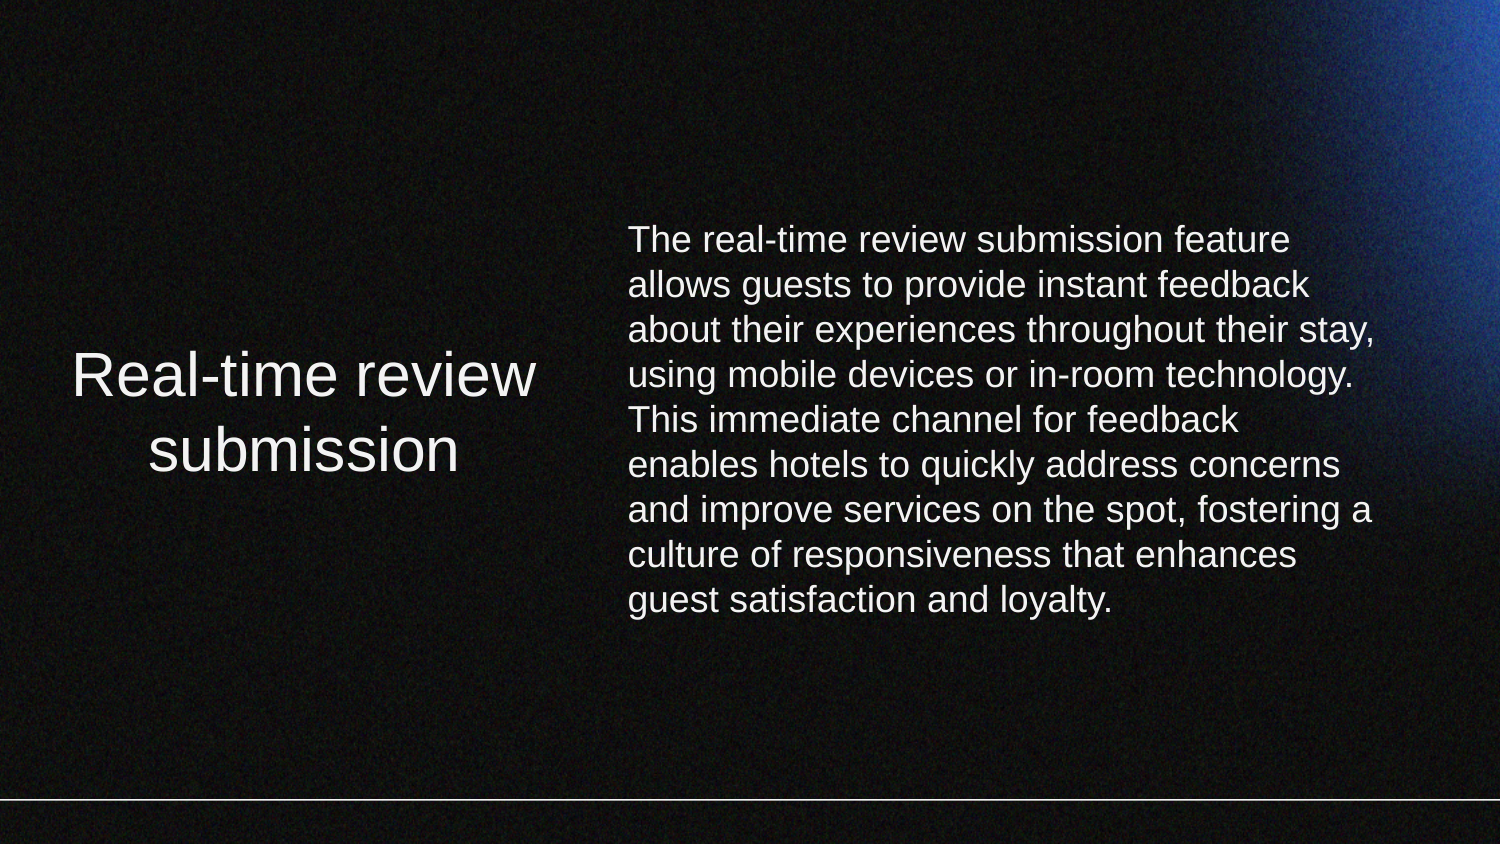

The real-time review submission feature allows guests to provide instant feedback about their experiences throughout their stay, using mobile devices or in-room technology. This immediate channel for feedback enables hotels to quickly address concerns and improve services on the spot, fostering a culture of responsiveness that enhances guest satisfaction and loyalty.
# Real-time review submission